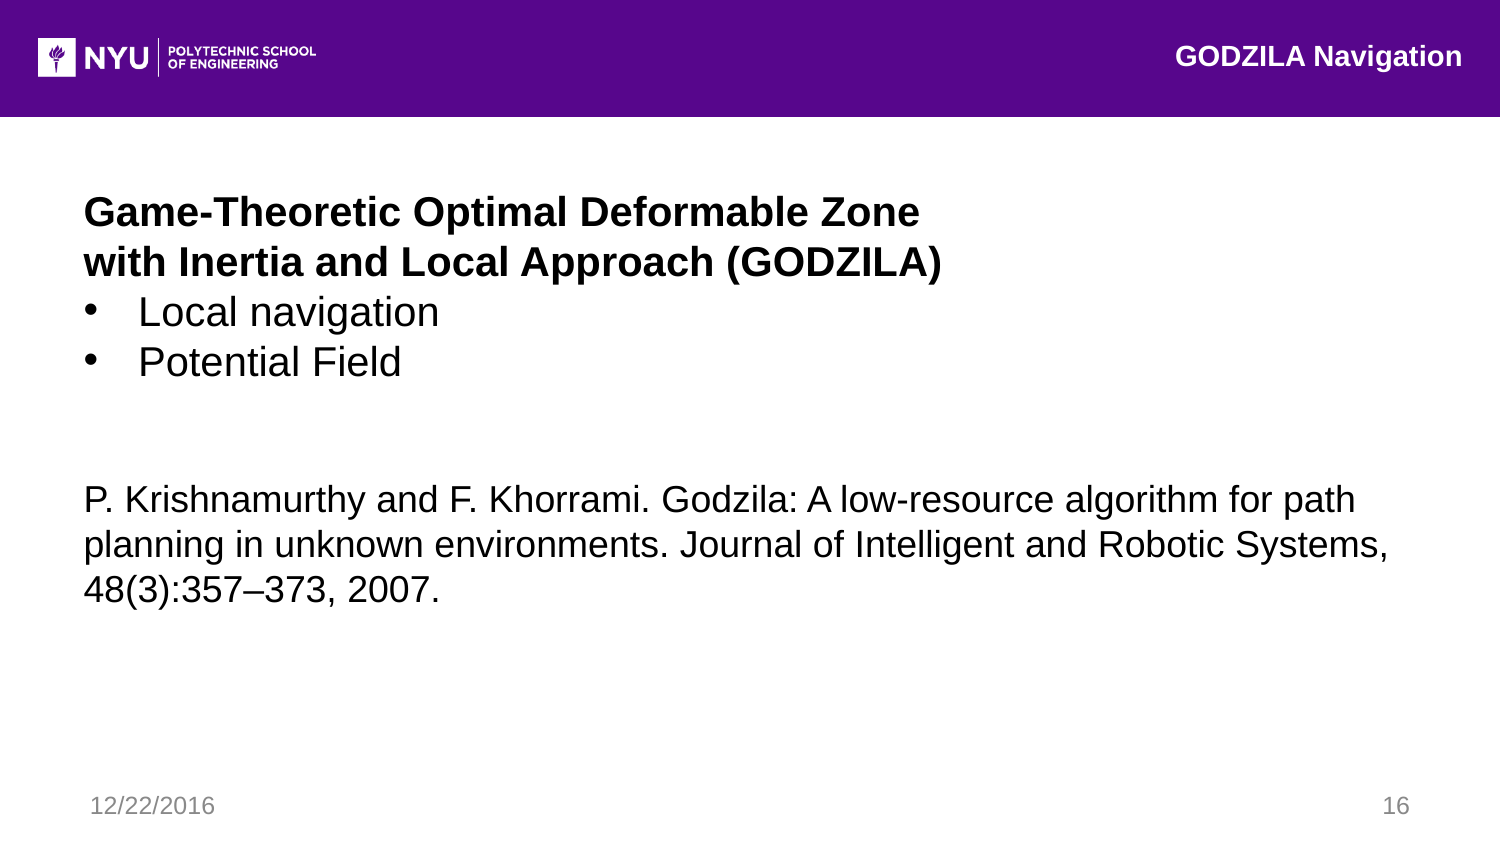

GODZILA Navigation
Game-Theoretic Optimal Deformable Zone
with Inertia and Local Approach (GODZILA)
Local navigation
Potential Field

P. Krishnamurthy and F. Khorrami. Godzila: A low-resource algorithm for path planning in unknown environments. Journal of Intelligent and Robotic Systems, 48(3):357–373, 2007.

12/22/2016
16